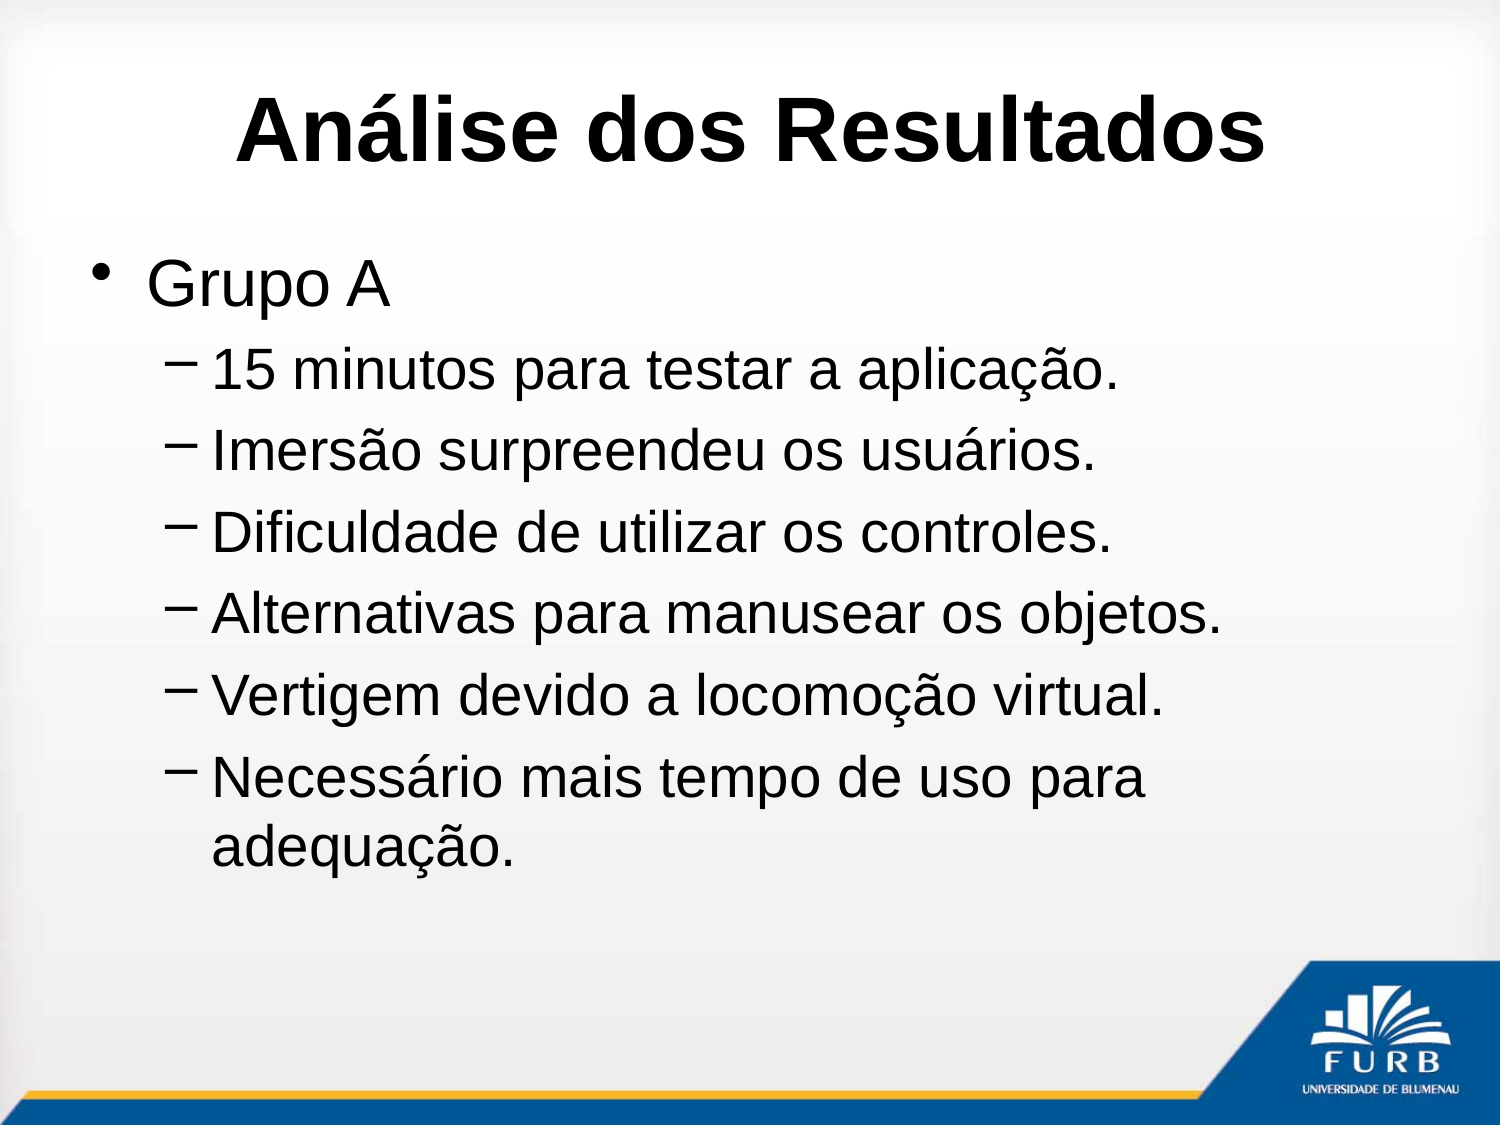

# Análise dos Resultados
Grupo A
15 minutos para testar a aplicação.
Imersão surpreendeu os usuários.
Dificuldade de utilizar os controles.
Alternativas para manusear os objetos.
Vertigem devido a locomoção virtual.
Necessário mais tempo de uso para adequação.